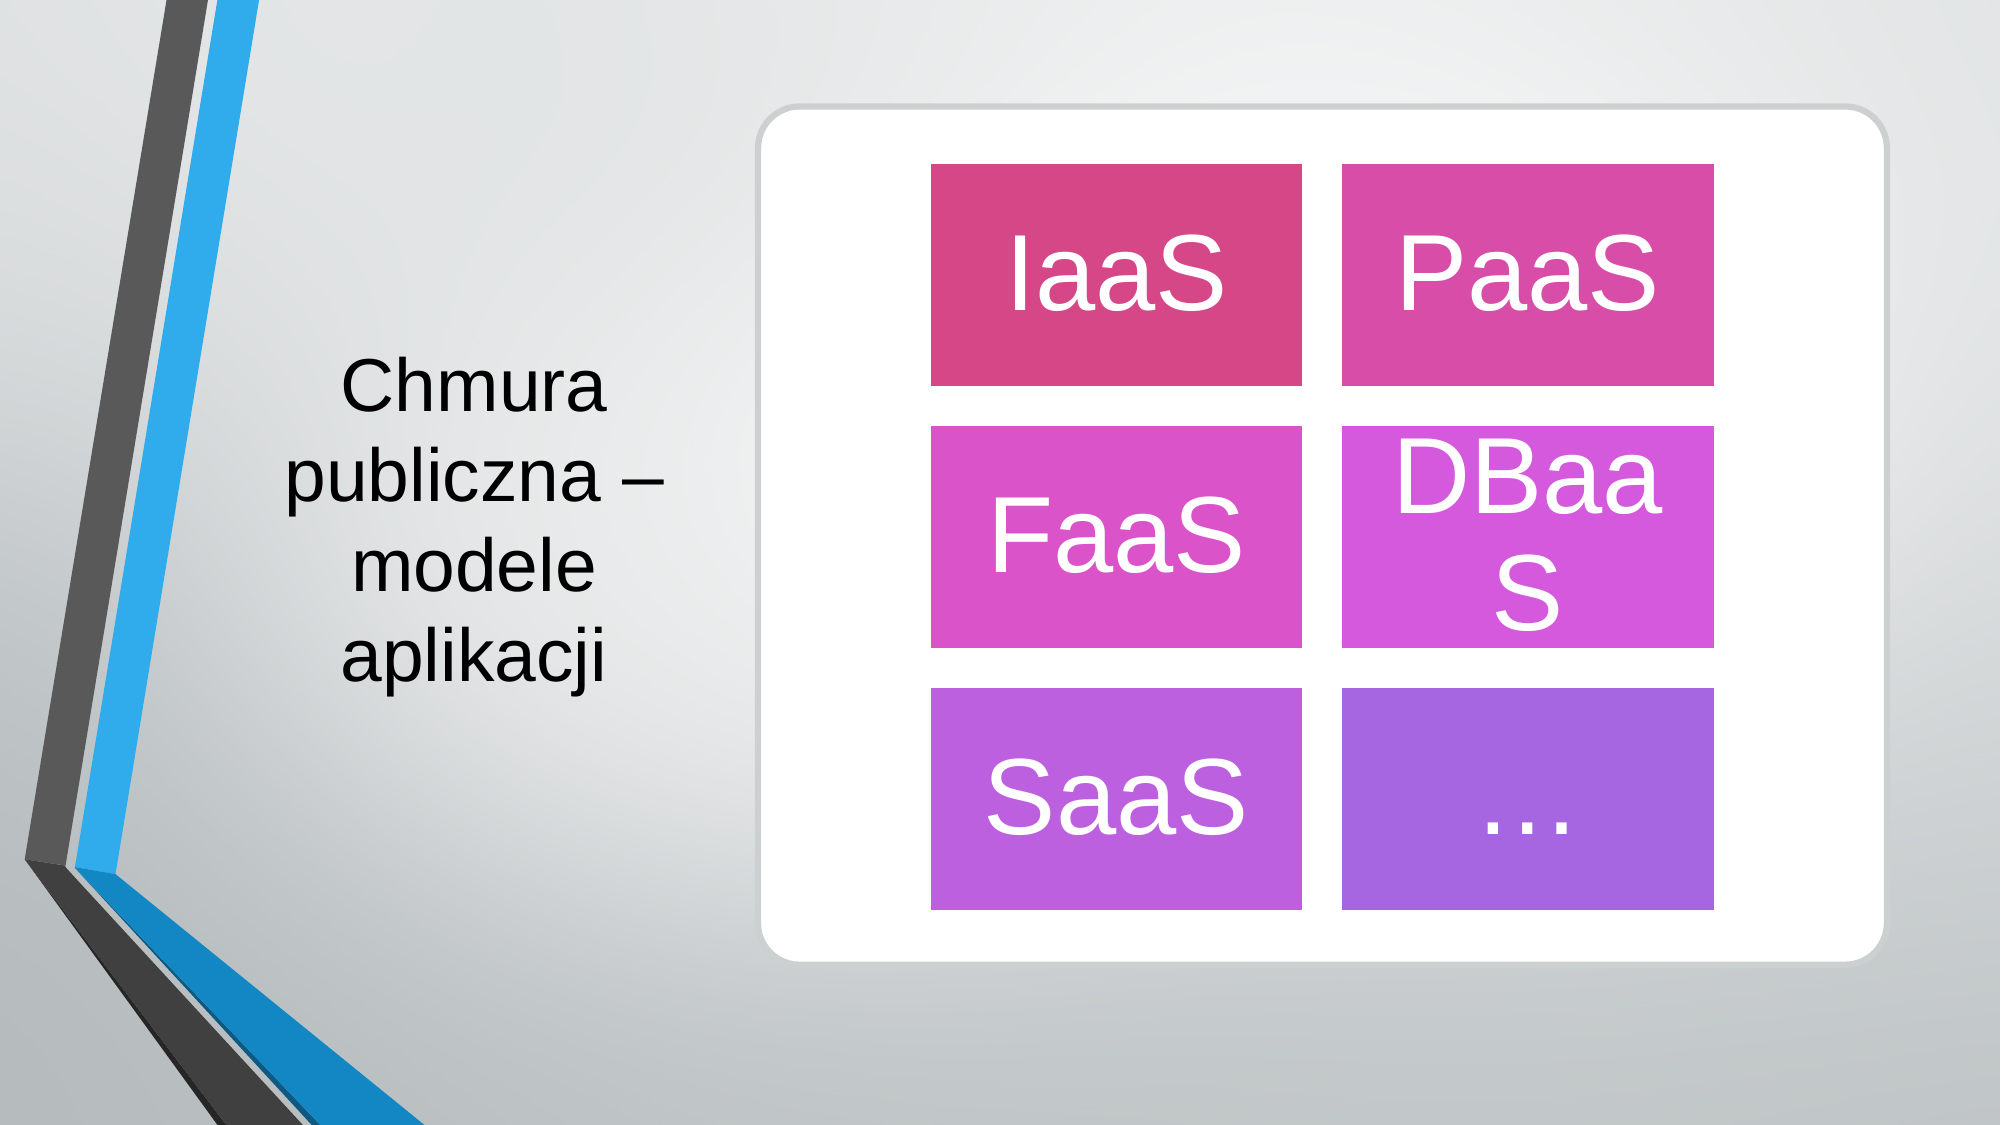

IaaS
PaaS
FaaS
DBaaS
SaaS
…
# Chmura publiczna – modele aplikacji